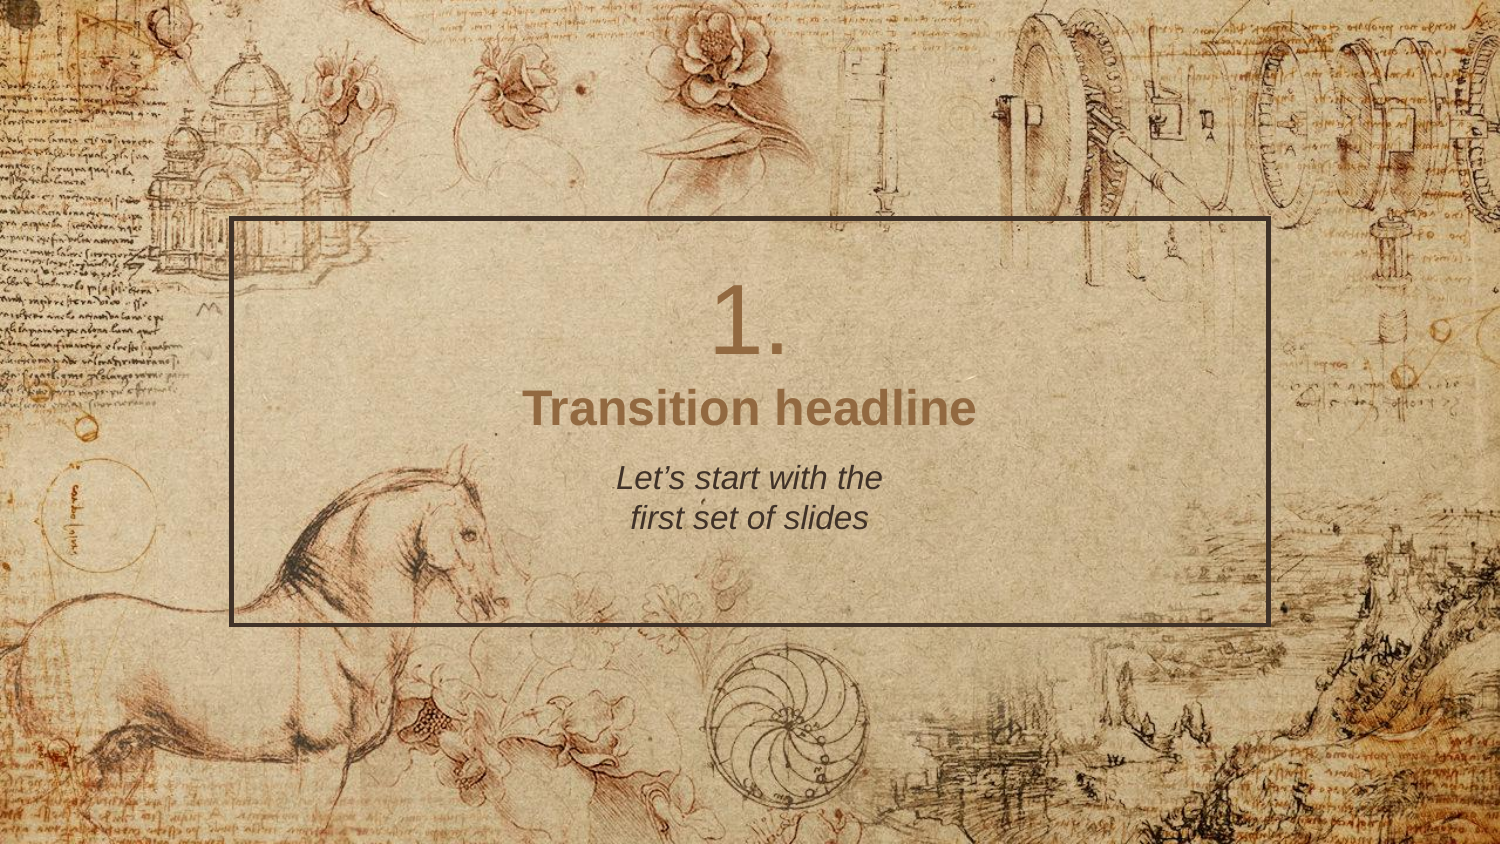

# 1.
Transition headline
Let’s start with the
first set of slides